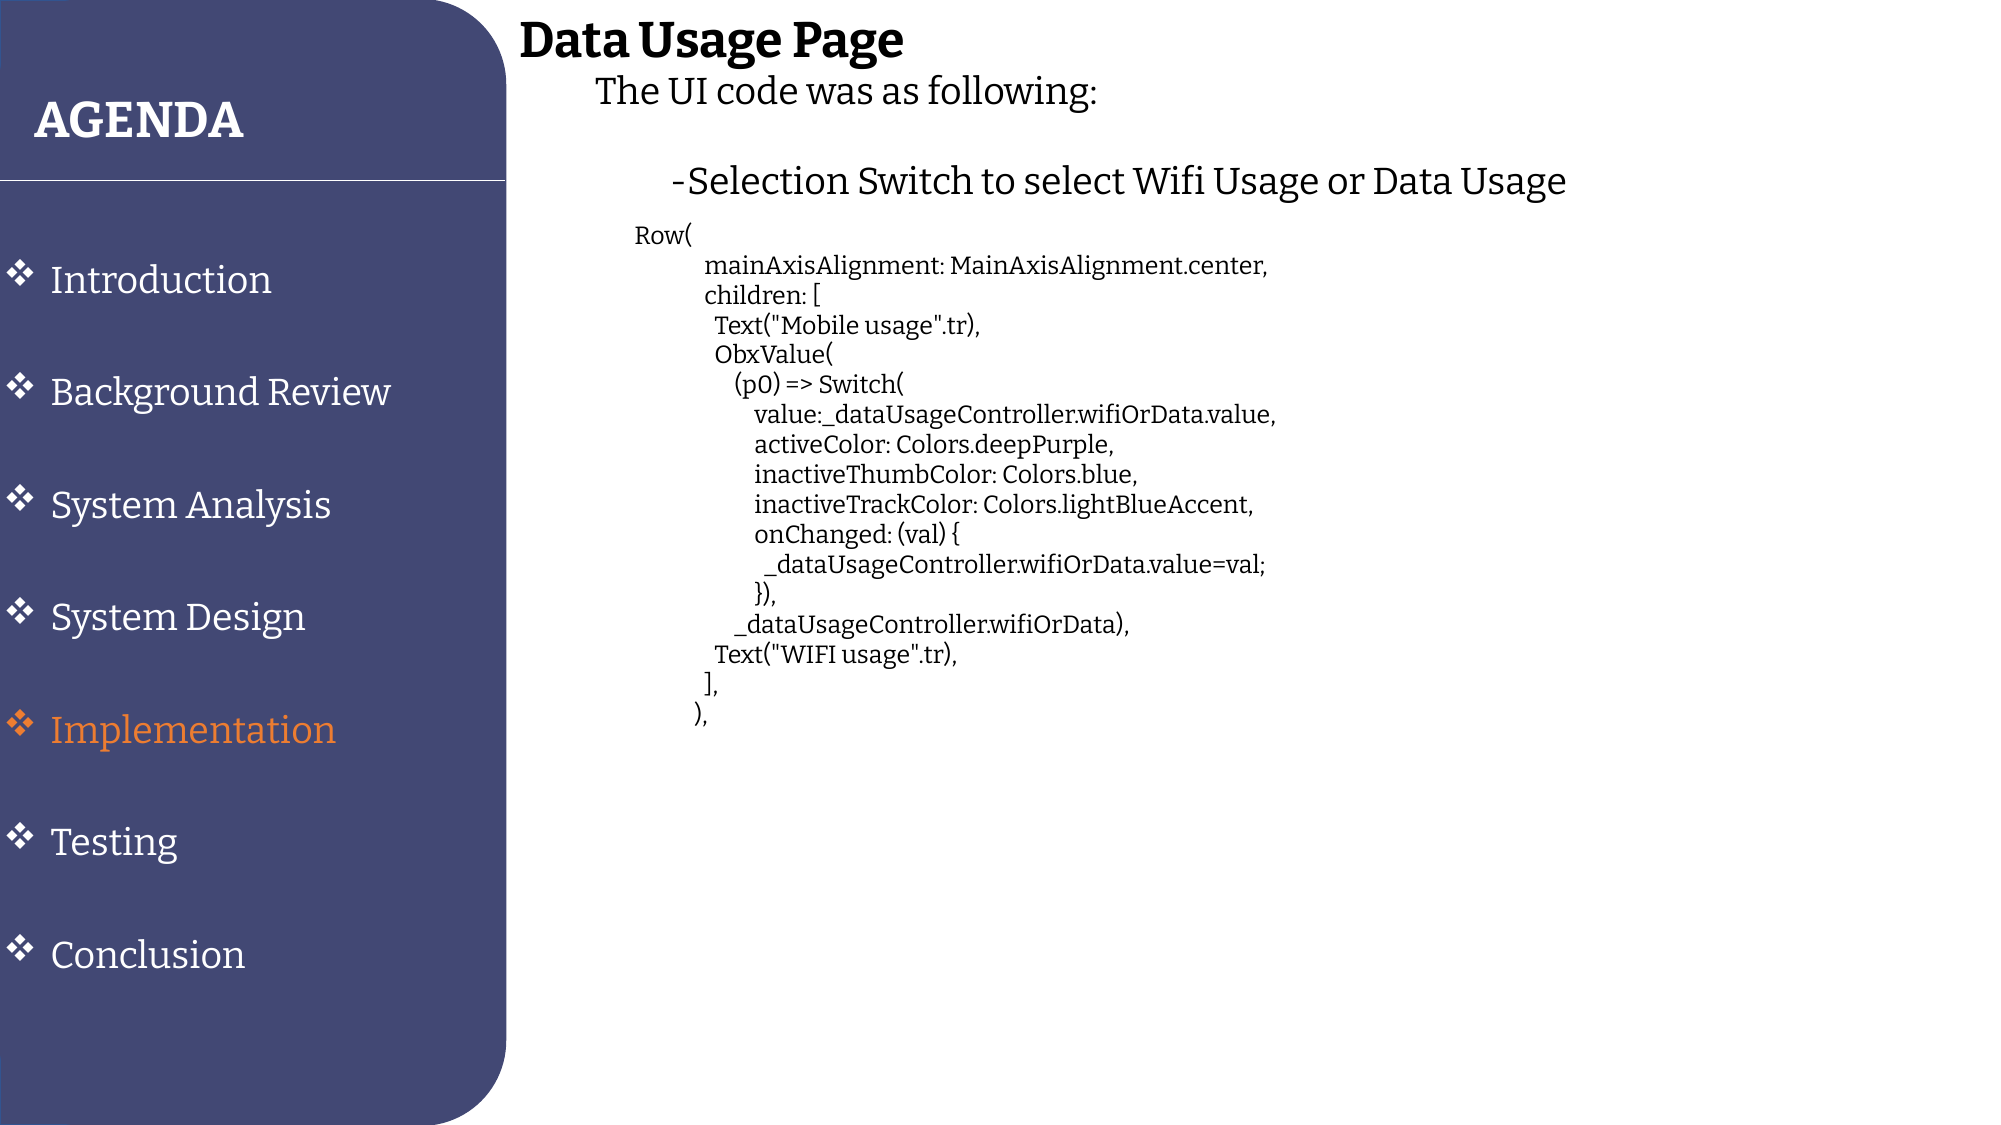

Data Usage Page
The UI code was as following:

-Selection Switch to select Wifi Usage or Data Usage
AGENDA
Introduction
Background Review
System Analysis
System Design
Implementation
Testing
Conclusion
Row(
              mainAxisAlignment: MainAxisAlignment.center,
              children: [
                Text("Mobile usage".tr),
                ObxValue(
                    (p0) => Switch(
                        value:_dataUsageController.wifiOrData.value,
                        activeColor: Colors.deepPurple,
                        inactiveThumbColor: Colors.blue,
                        inactiveTrackColor: Colors.lightBlueAccent,
                        onChanged: (val) {
                          _dataUsageController.wifiOrData.value=val;
                        }),
                    _dataUsageController.wifiOrData),
                Text("WIFI usage".tr),
              ],
            ),